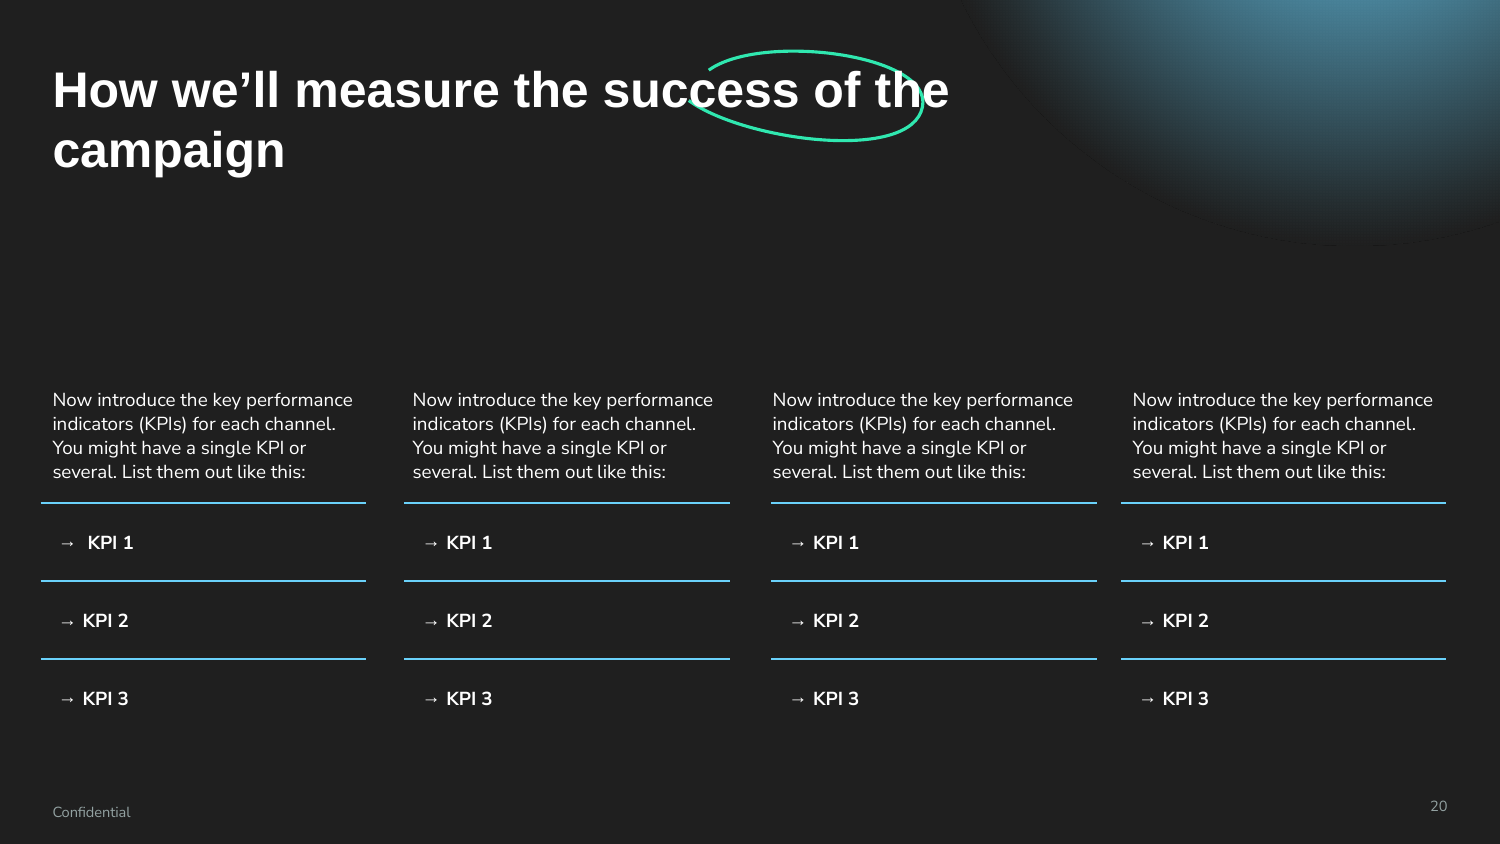

# How we’ll measure the success of the campaign

Channel name
Channel name
Channel name
Channel name
Now introduce the key performance indicators (KPIs) for each channel. You might have a single KPI or several. List them out like this:
Now introduce the key performance indicators (KPIs) for each channel. You might have a single KPI or several. List them out like this:
Now introduce the key performance indicators (KPIs) for each channel. You might have a single KPI or several. List them out like this:
Now introduce the key performance indicators (KPIs) for each channel. You might have a single KPI or several. List them out like this:
 KPI 1
KPI 1
KPI 1
KPI 1
KPI 2
KPI 2
KPI 2
KPI 2
KPI 3
KPI 3
KPI 3
KPI 3
Confidential